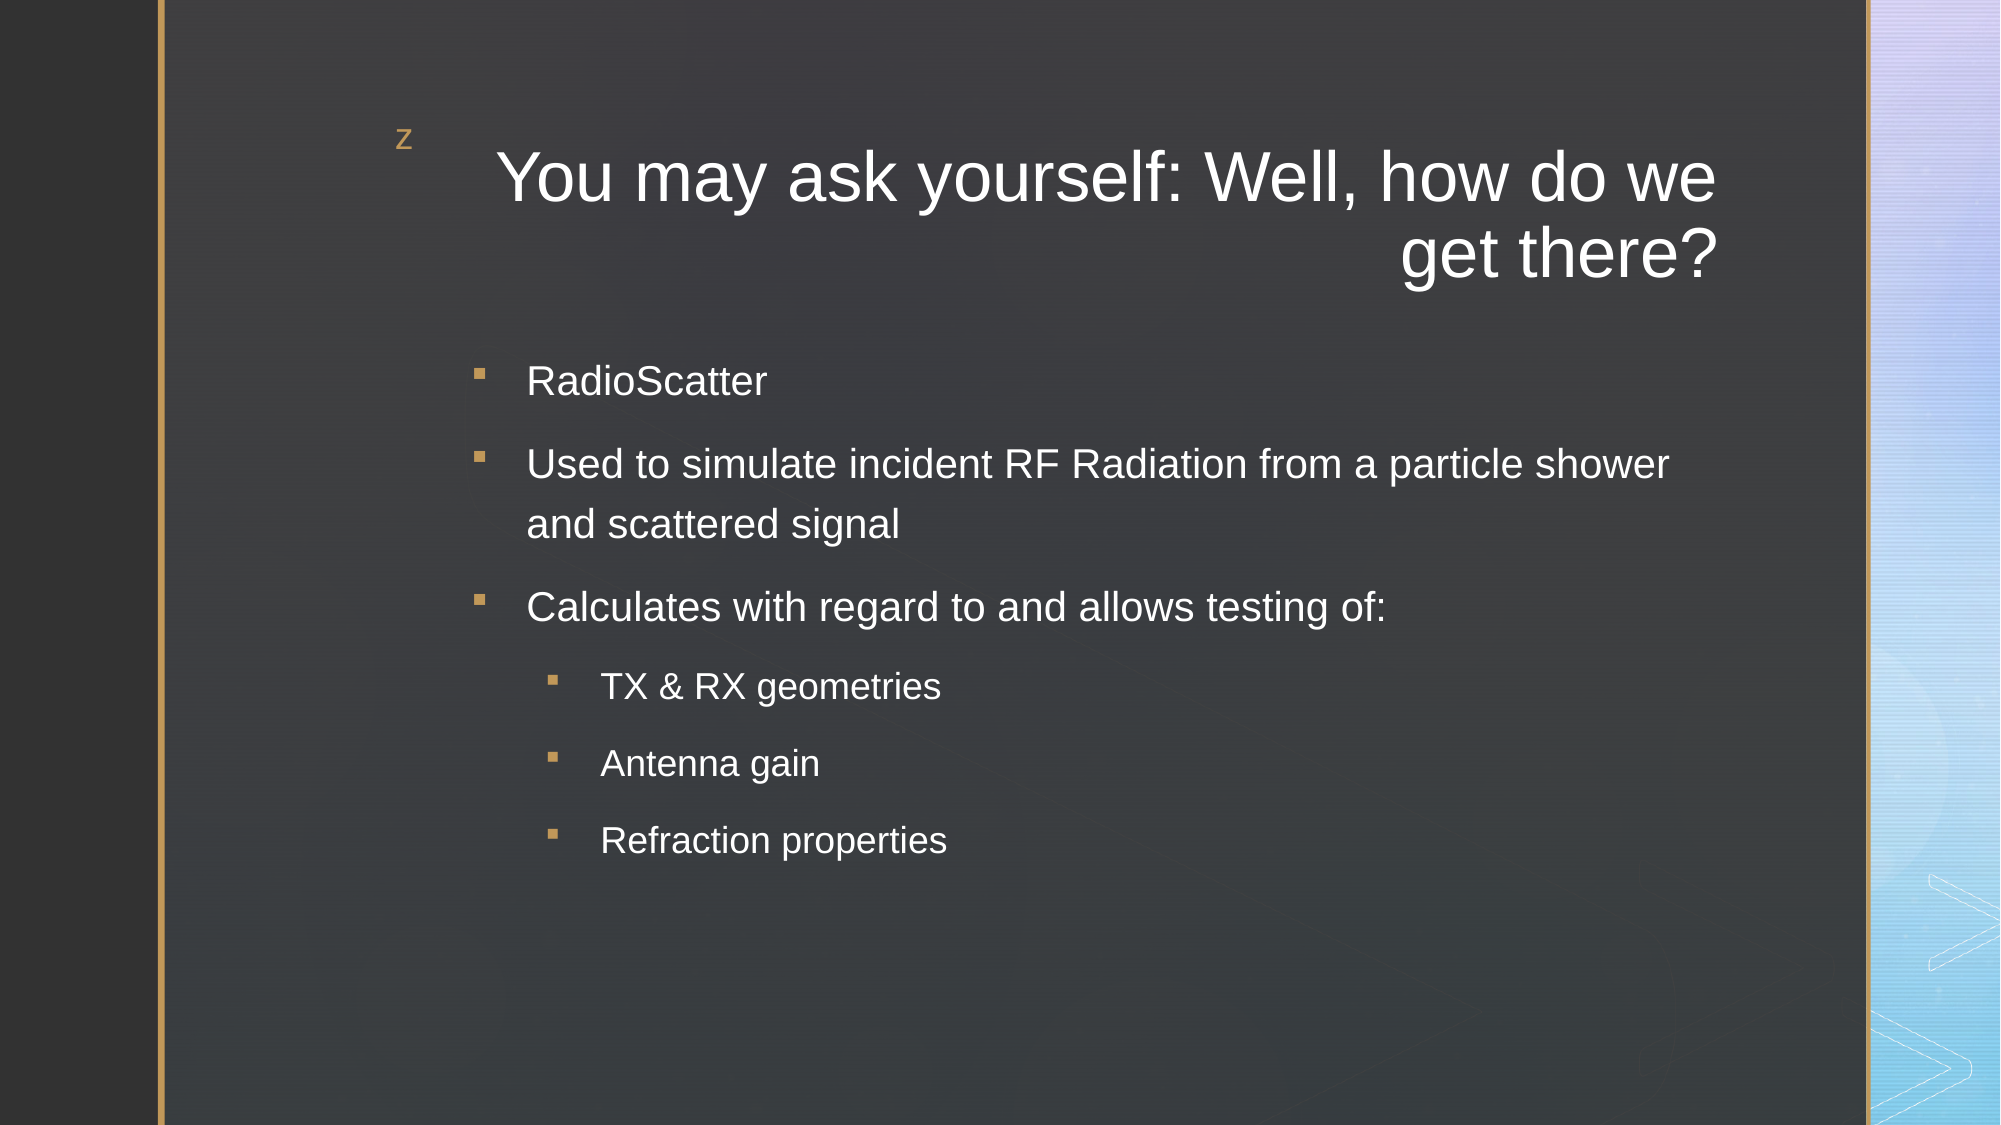

# You may ask yourself: Well, how do we get there?
RadioScatter
Used to simulate incident RF Radiation from a particle shower and scattered signal
Calculates with regard to and allows testing of:
TX & RX geometries
Antenna gain
Refraction properties